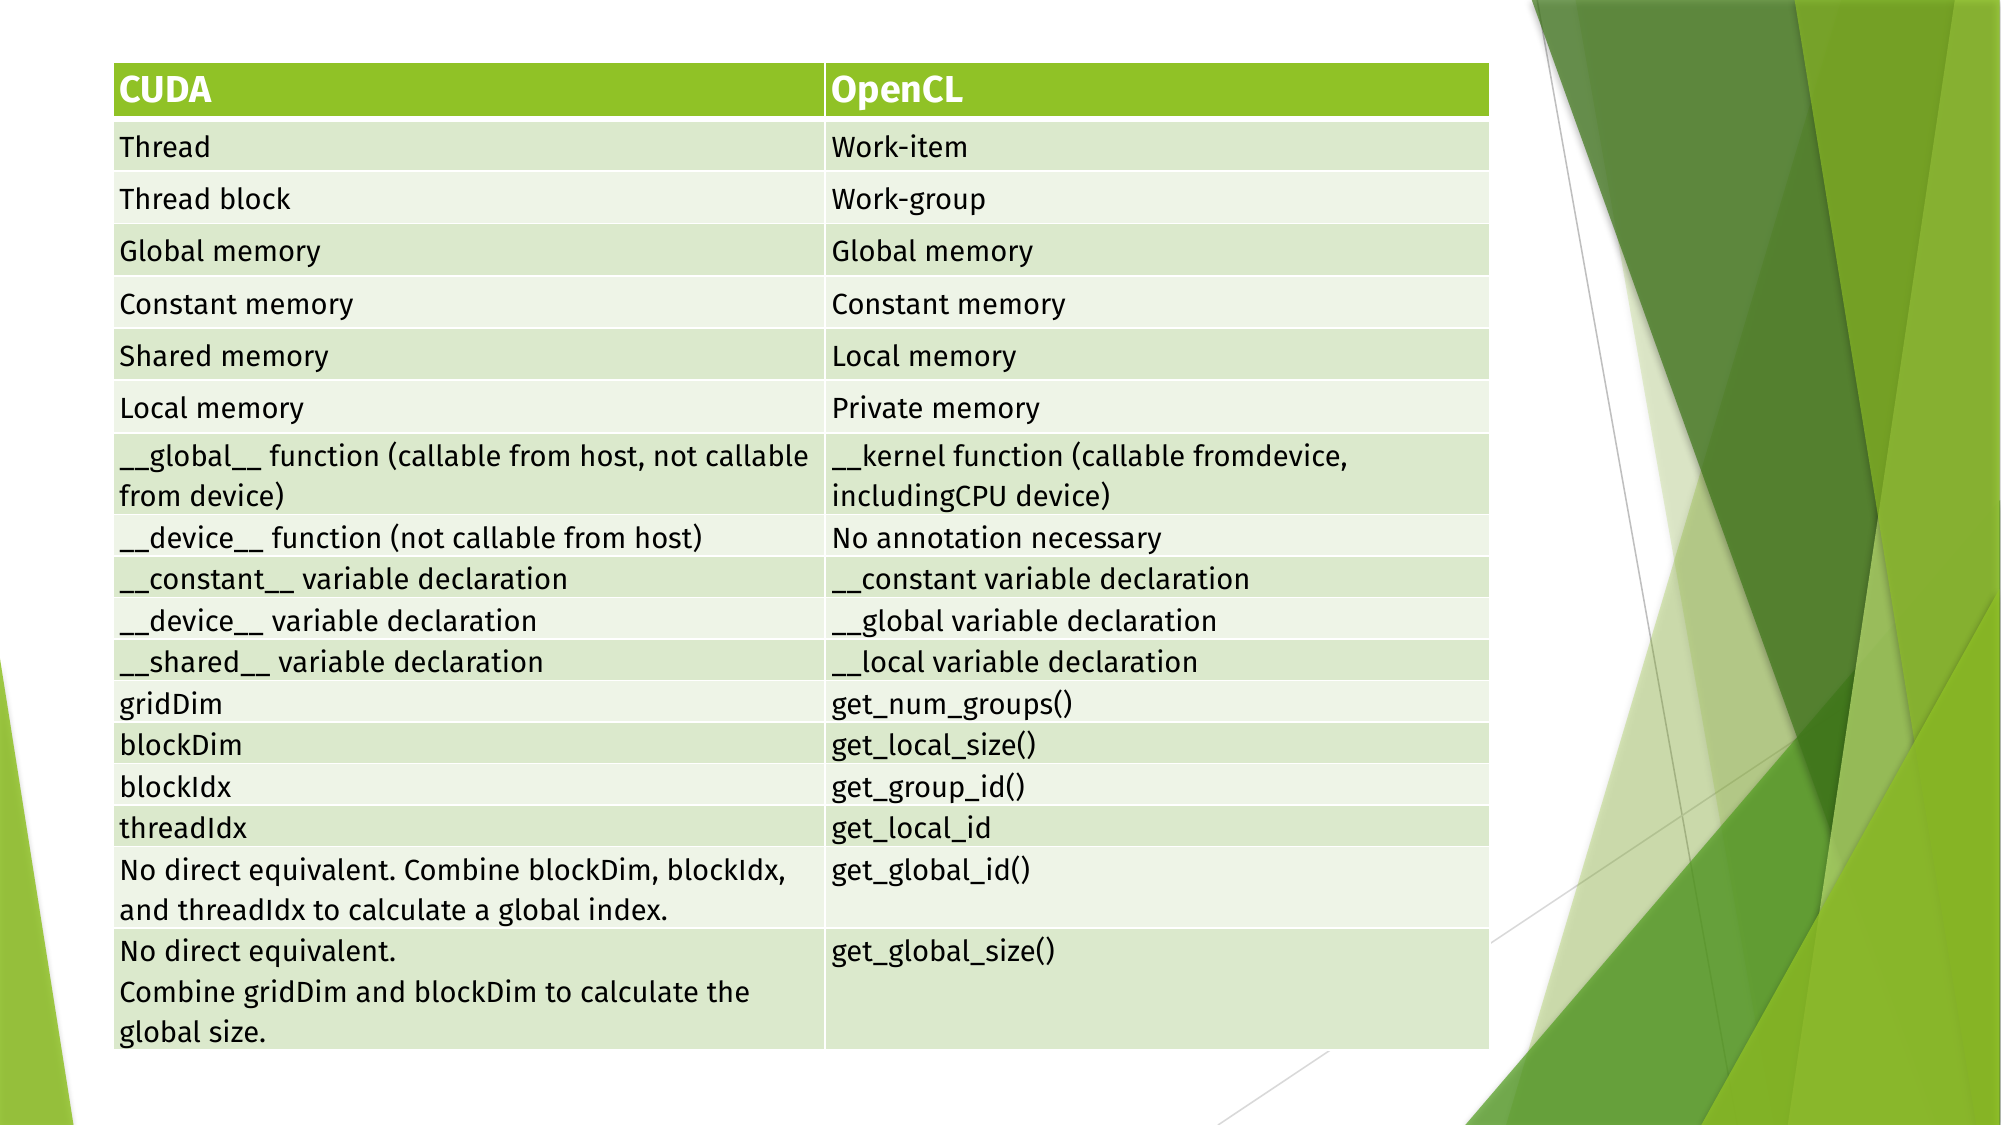

| CUDA | OpenCL |
| --- | --- |
| Thread | Work-item |
| Thread block | Work-group |
| Global memory | Global memory |
| Constant memory | Constant memory |
| Shared memory | Local memory |
| Local memory | Private memory |
| \_\_global\_\_ function (callable from host, not callable from device) | \_\_kernel function (callable fromdevice, includingCPU device) |
| \_\_device\_\_ function (not callable from host) | No annotation necessary |
| \_\_constant\_\_ variable declaration | \_\_constant variable declaration |
| \_\_device\_\_ variable declaration | \_\_global variable declaration |
| \_\_shared\_\_ variable declaration | \_\_local variable declaration |
| gridDim | get\_num\_groups() |
| blockDim | get\_local\_size() |
| blockIdx | get\_group\_id() |
| threadIdx | get\_local\_id |
| No direct equivalent. Combine blockDim, blockIdx, and threadIdx to calculate a global index. | get\_global\_id() |
| No direct equivalent. Combine gridDim and blockDim to calculate the global size. | get\_global\_size() |